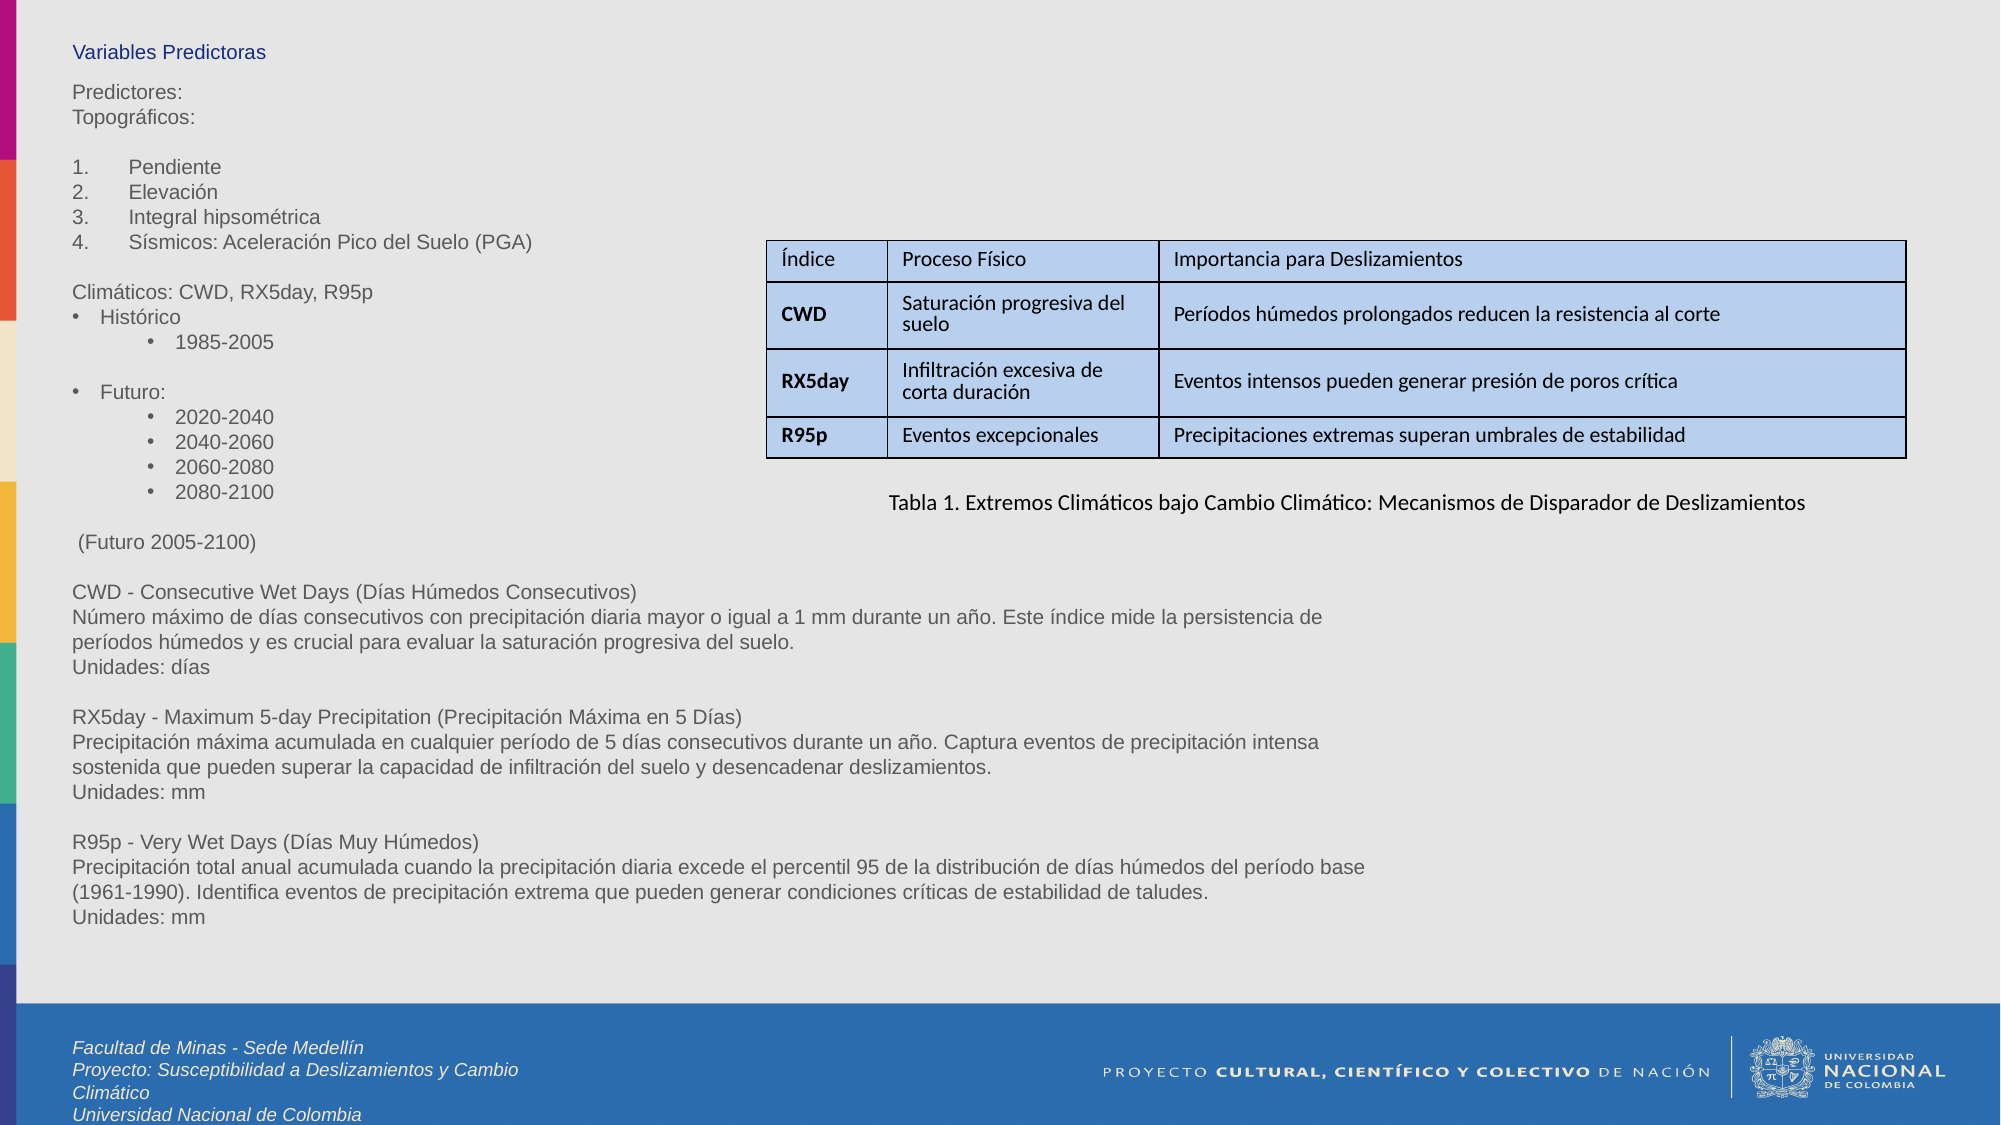

Variables Predictoras
Predictores:
Topográficos:

Pendiente
Elevación
Integral hipsométrica
Sísmicos: Aceleración Pico del Suelo (PGA)
Climáticos: CWD, RX5day, R95p
Histórico
1985-2005

Futuro:
2020-2040
2040-2060
2060-2080
2080-2100

 (Futuro 2005-2100)
CWD - Consecutive Wet Days (Días Húmedos Consecutivos)
Número máximo de días consecutivos con precipitación diaria mayor o igual a 1 mm durante un año. Este índice mide la persistencia de períodos húmedos y es crucial para evaluar la saturación progresiva del suelo.
Unidades: días

RX5day - Maximum 5-day Precipitation (Precipitación Máxima en 5 Días)
Precipitación máxima acumulada en cualquier período de 5 días consecutivos durante un año. Captura eventos de precipitación intensa sostenida que pueden superar la capacidad de infiltración del suelo y desencadenar deslizamientos.
Unidades: mm

R95p - Very Wet Days (Días Muy Húmedos)
Precipitación total anual acumulada cuando la precipitación diaria excede el percentil 95 de la distribución de días húmedos del período base (1961-1990). Identifica eventos de precipitación extrema que pueden generar condiciones críticas de estabilidad de taludes.
Unidades: mm

| Índice | Proceso Físico | Importancia para Deslizamientos |
| --- | --- | --- |
| CWD | Saturación progresiva del suelo | Períodos húmedos prolongados reducen la resistencia al corte |
| RX5day | Infiltración excesiva de corta duración | Eventos intensos pueden generar presión de poros crítica |
| R95p | Eventos excepcionales | Precipitaciones extremas superan umbrales de estabilidad |
Tabla 1. Extremos Climáticos bajo Cambio Climático: Mecanismos de Disparador de Deslizamientos
Facultad de Minas - Sede Medellín
Proyecto: Susceptibilidad a Deslizamientos y Cambio Climático
Universidad Nacional de Colombia